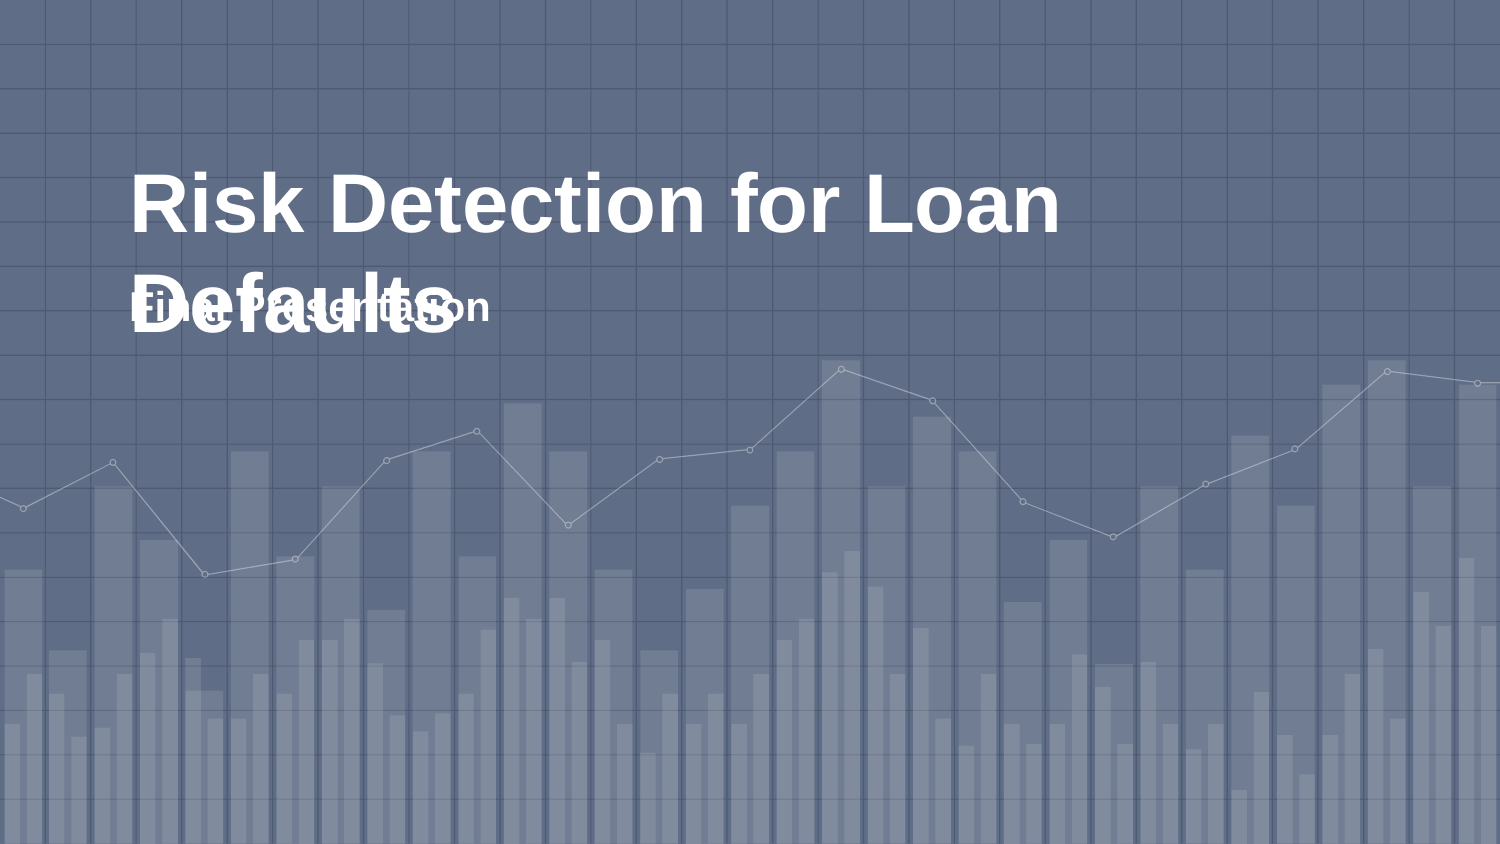

# Risk Detection for Loan Defaults
Final Presentation